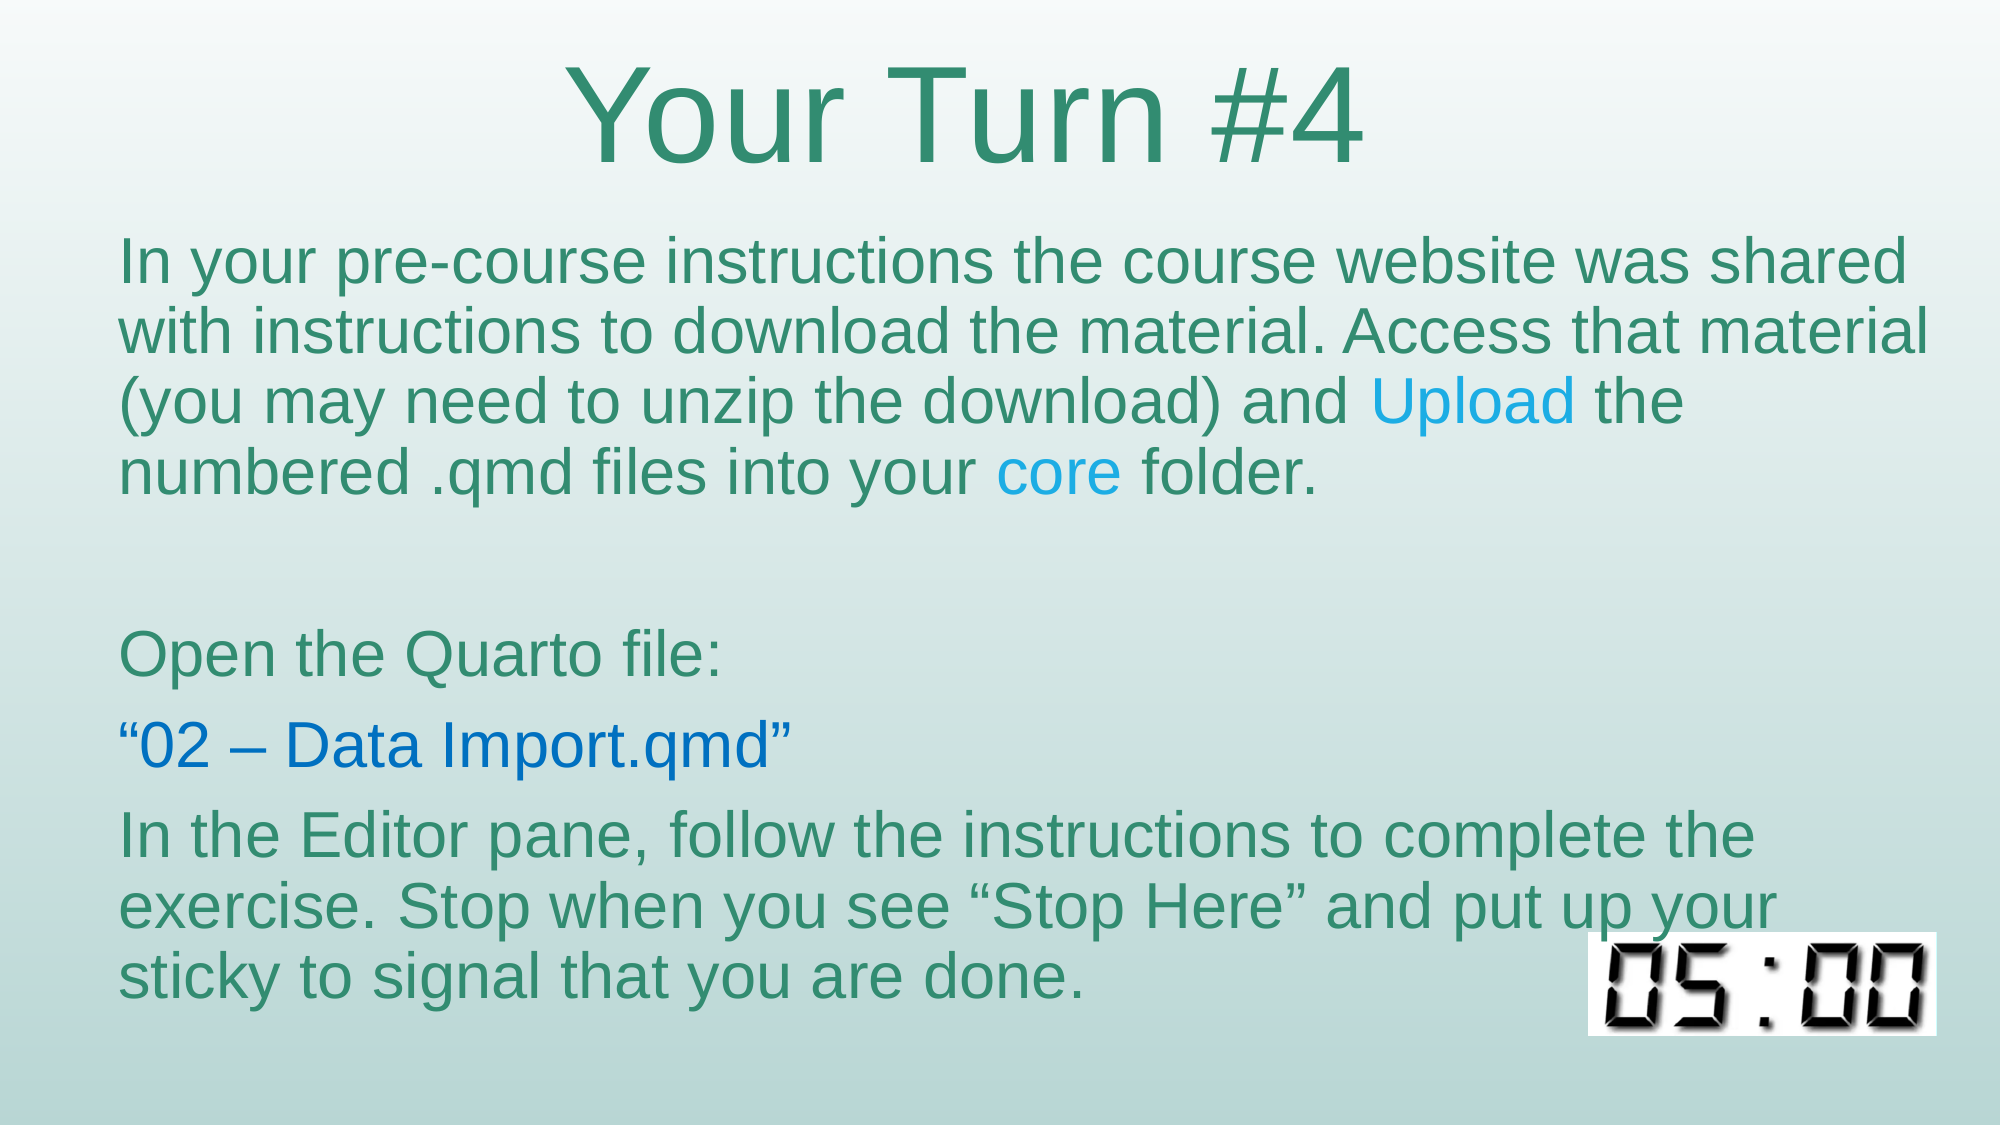

# Your Turn #4
In your pre-course instructions the course website was shared with instructions to download the material. Access that material (you may need to unzip the download) and Upload the numbered .qmd files into your core folder.

Open the Quarto file:
“02 – Data Import.qmd”
In the Editor pane, follow the instructions to complete the exercise. Stop when you see “Stop Here” and put up your sticky to signal that you are done.